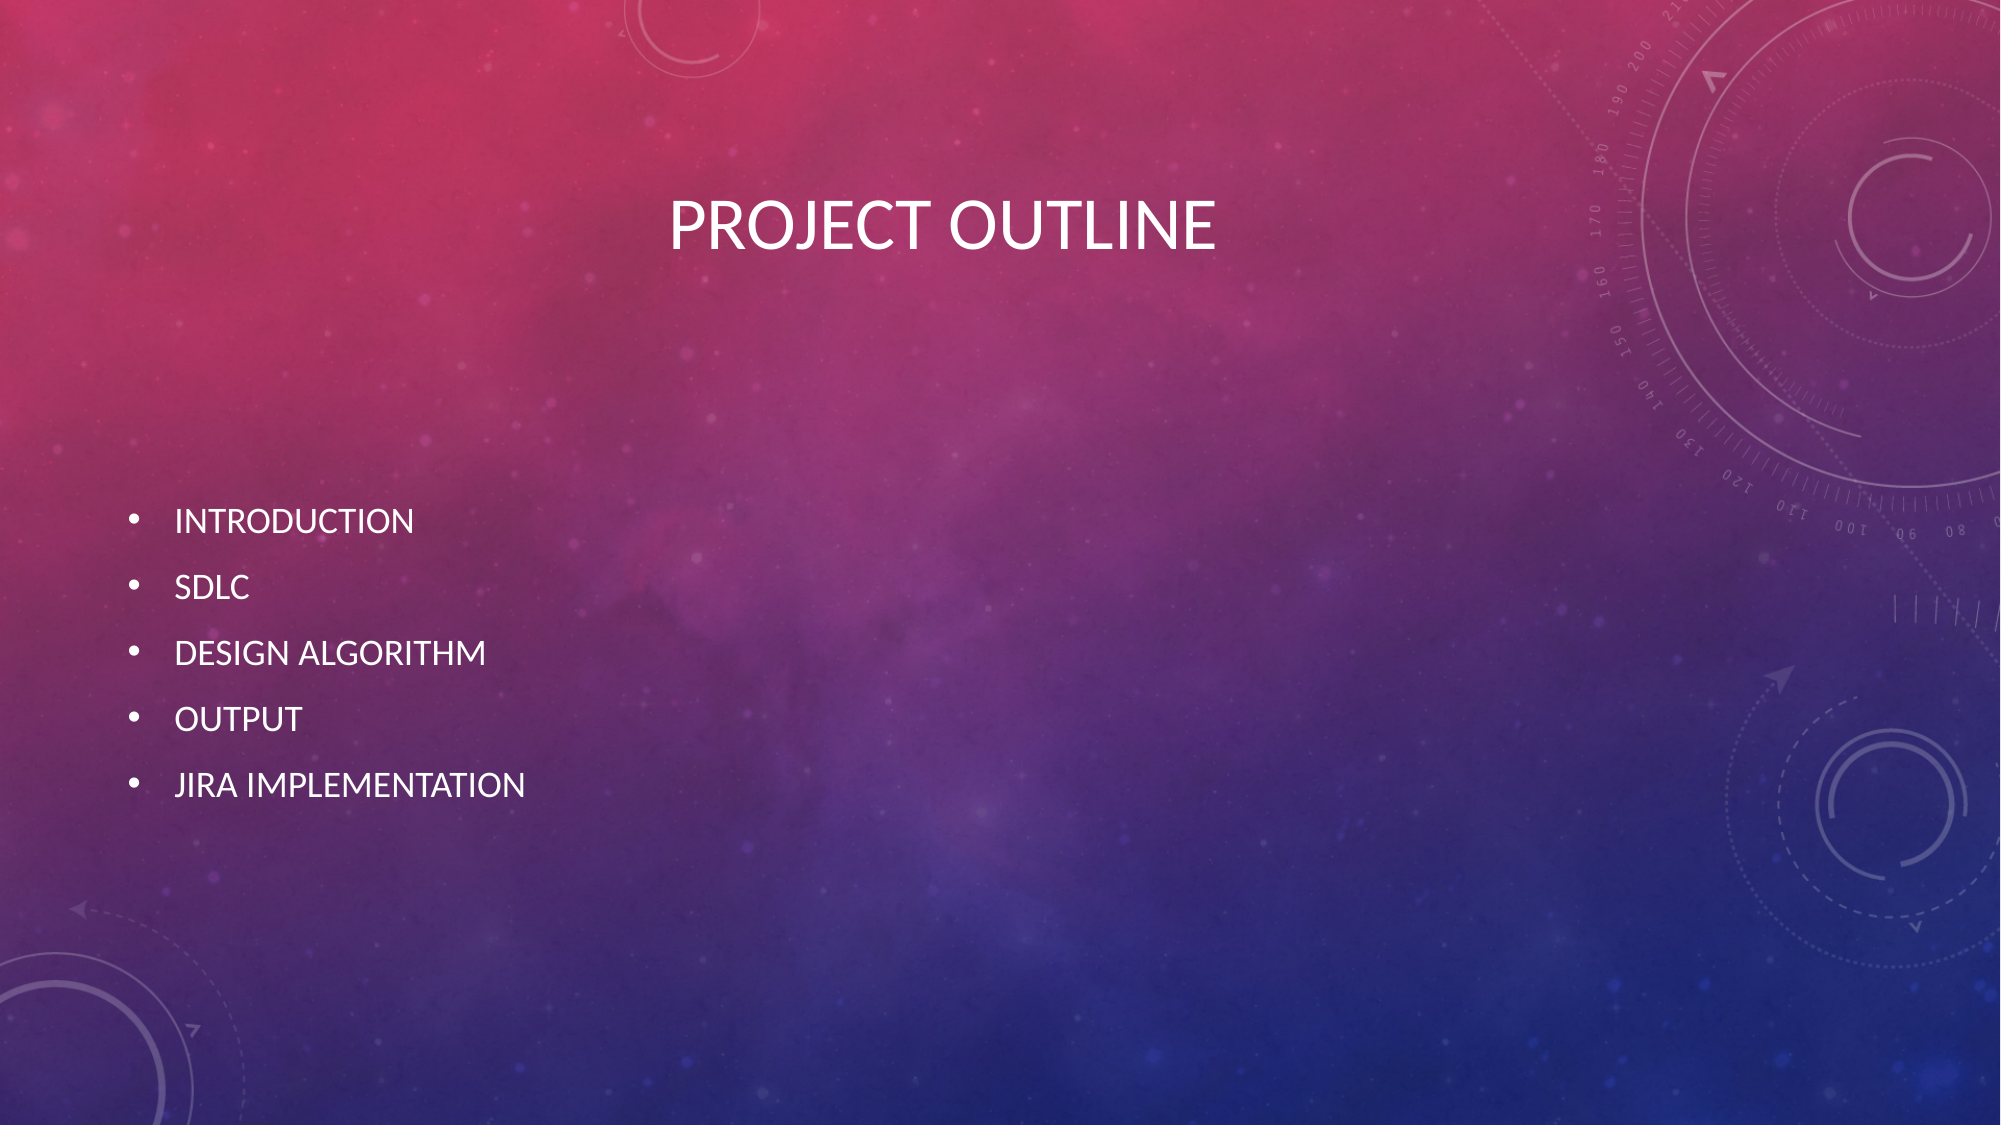

# Project outline
INTRODUCTION
SDLC
DESIGN ALGORITHM
OUTPUT
JIRA IMPLEMENTATION